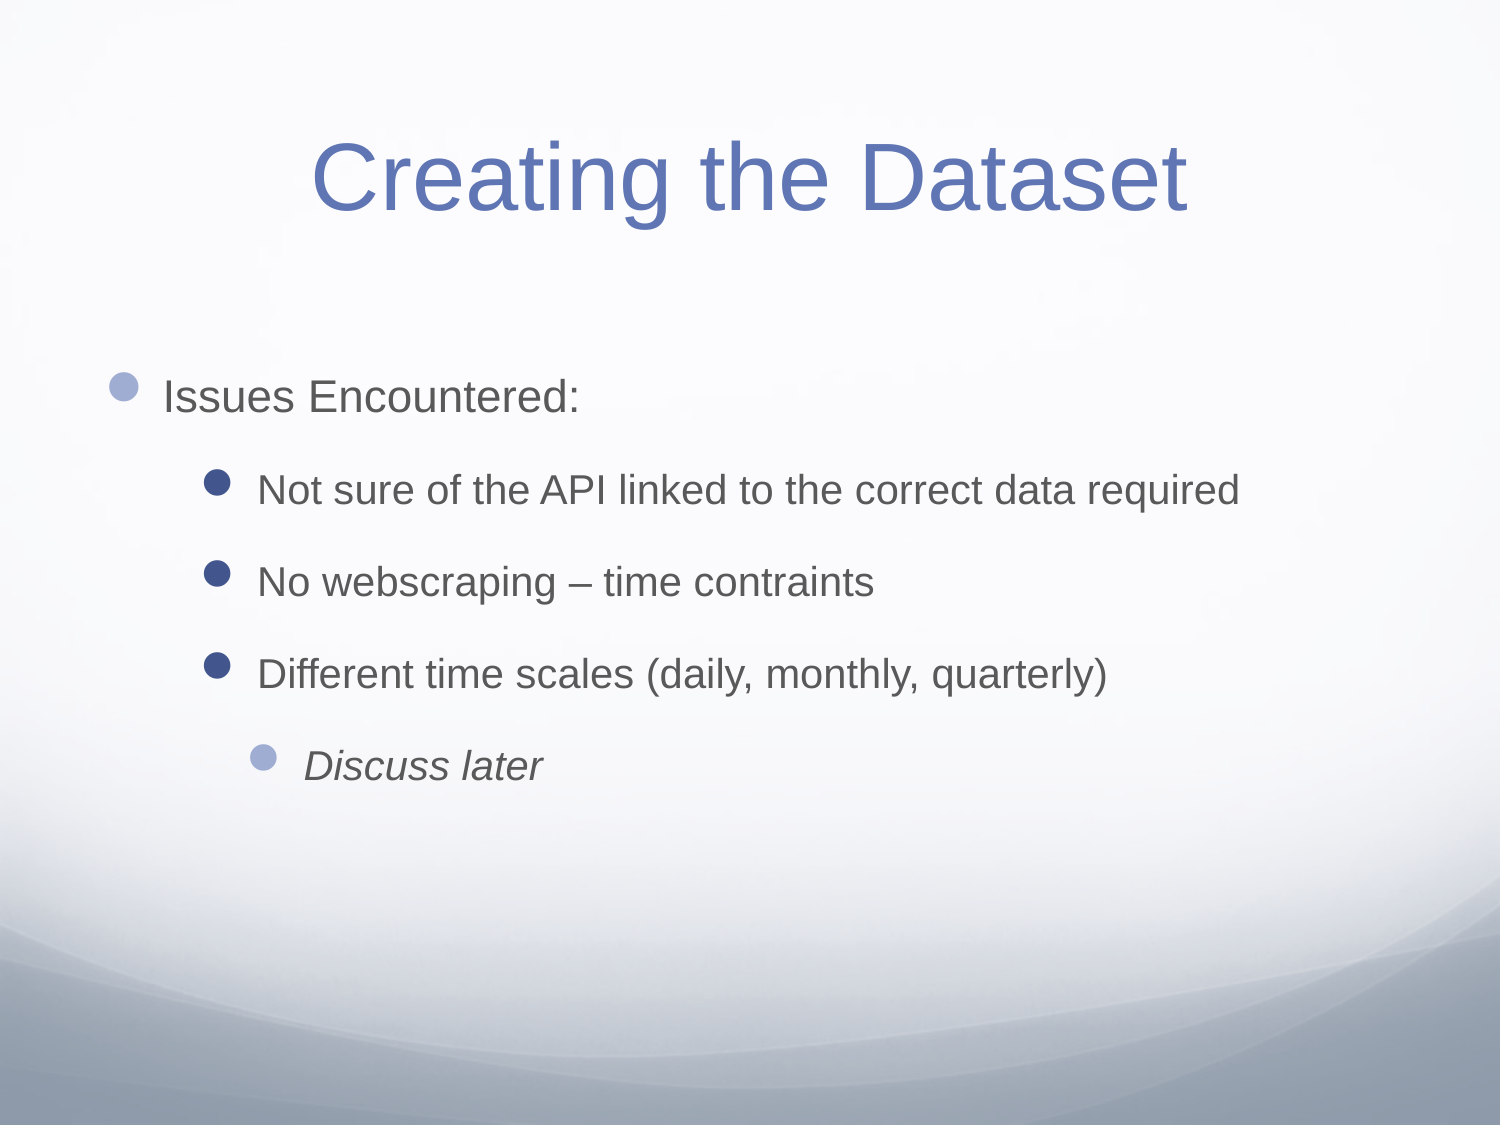

# Creating the Dataset

Issues Encountered:
Not sure of the API linked to the correct data required
No webscraping – time contraints
Different time scales (daily, monthly, quarterly)
Discuss later